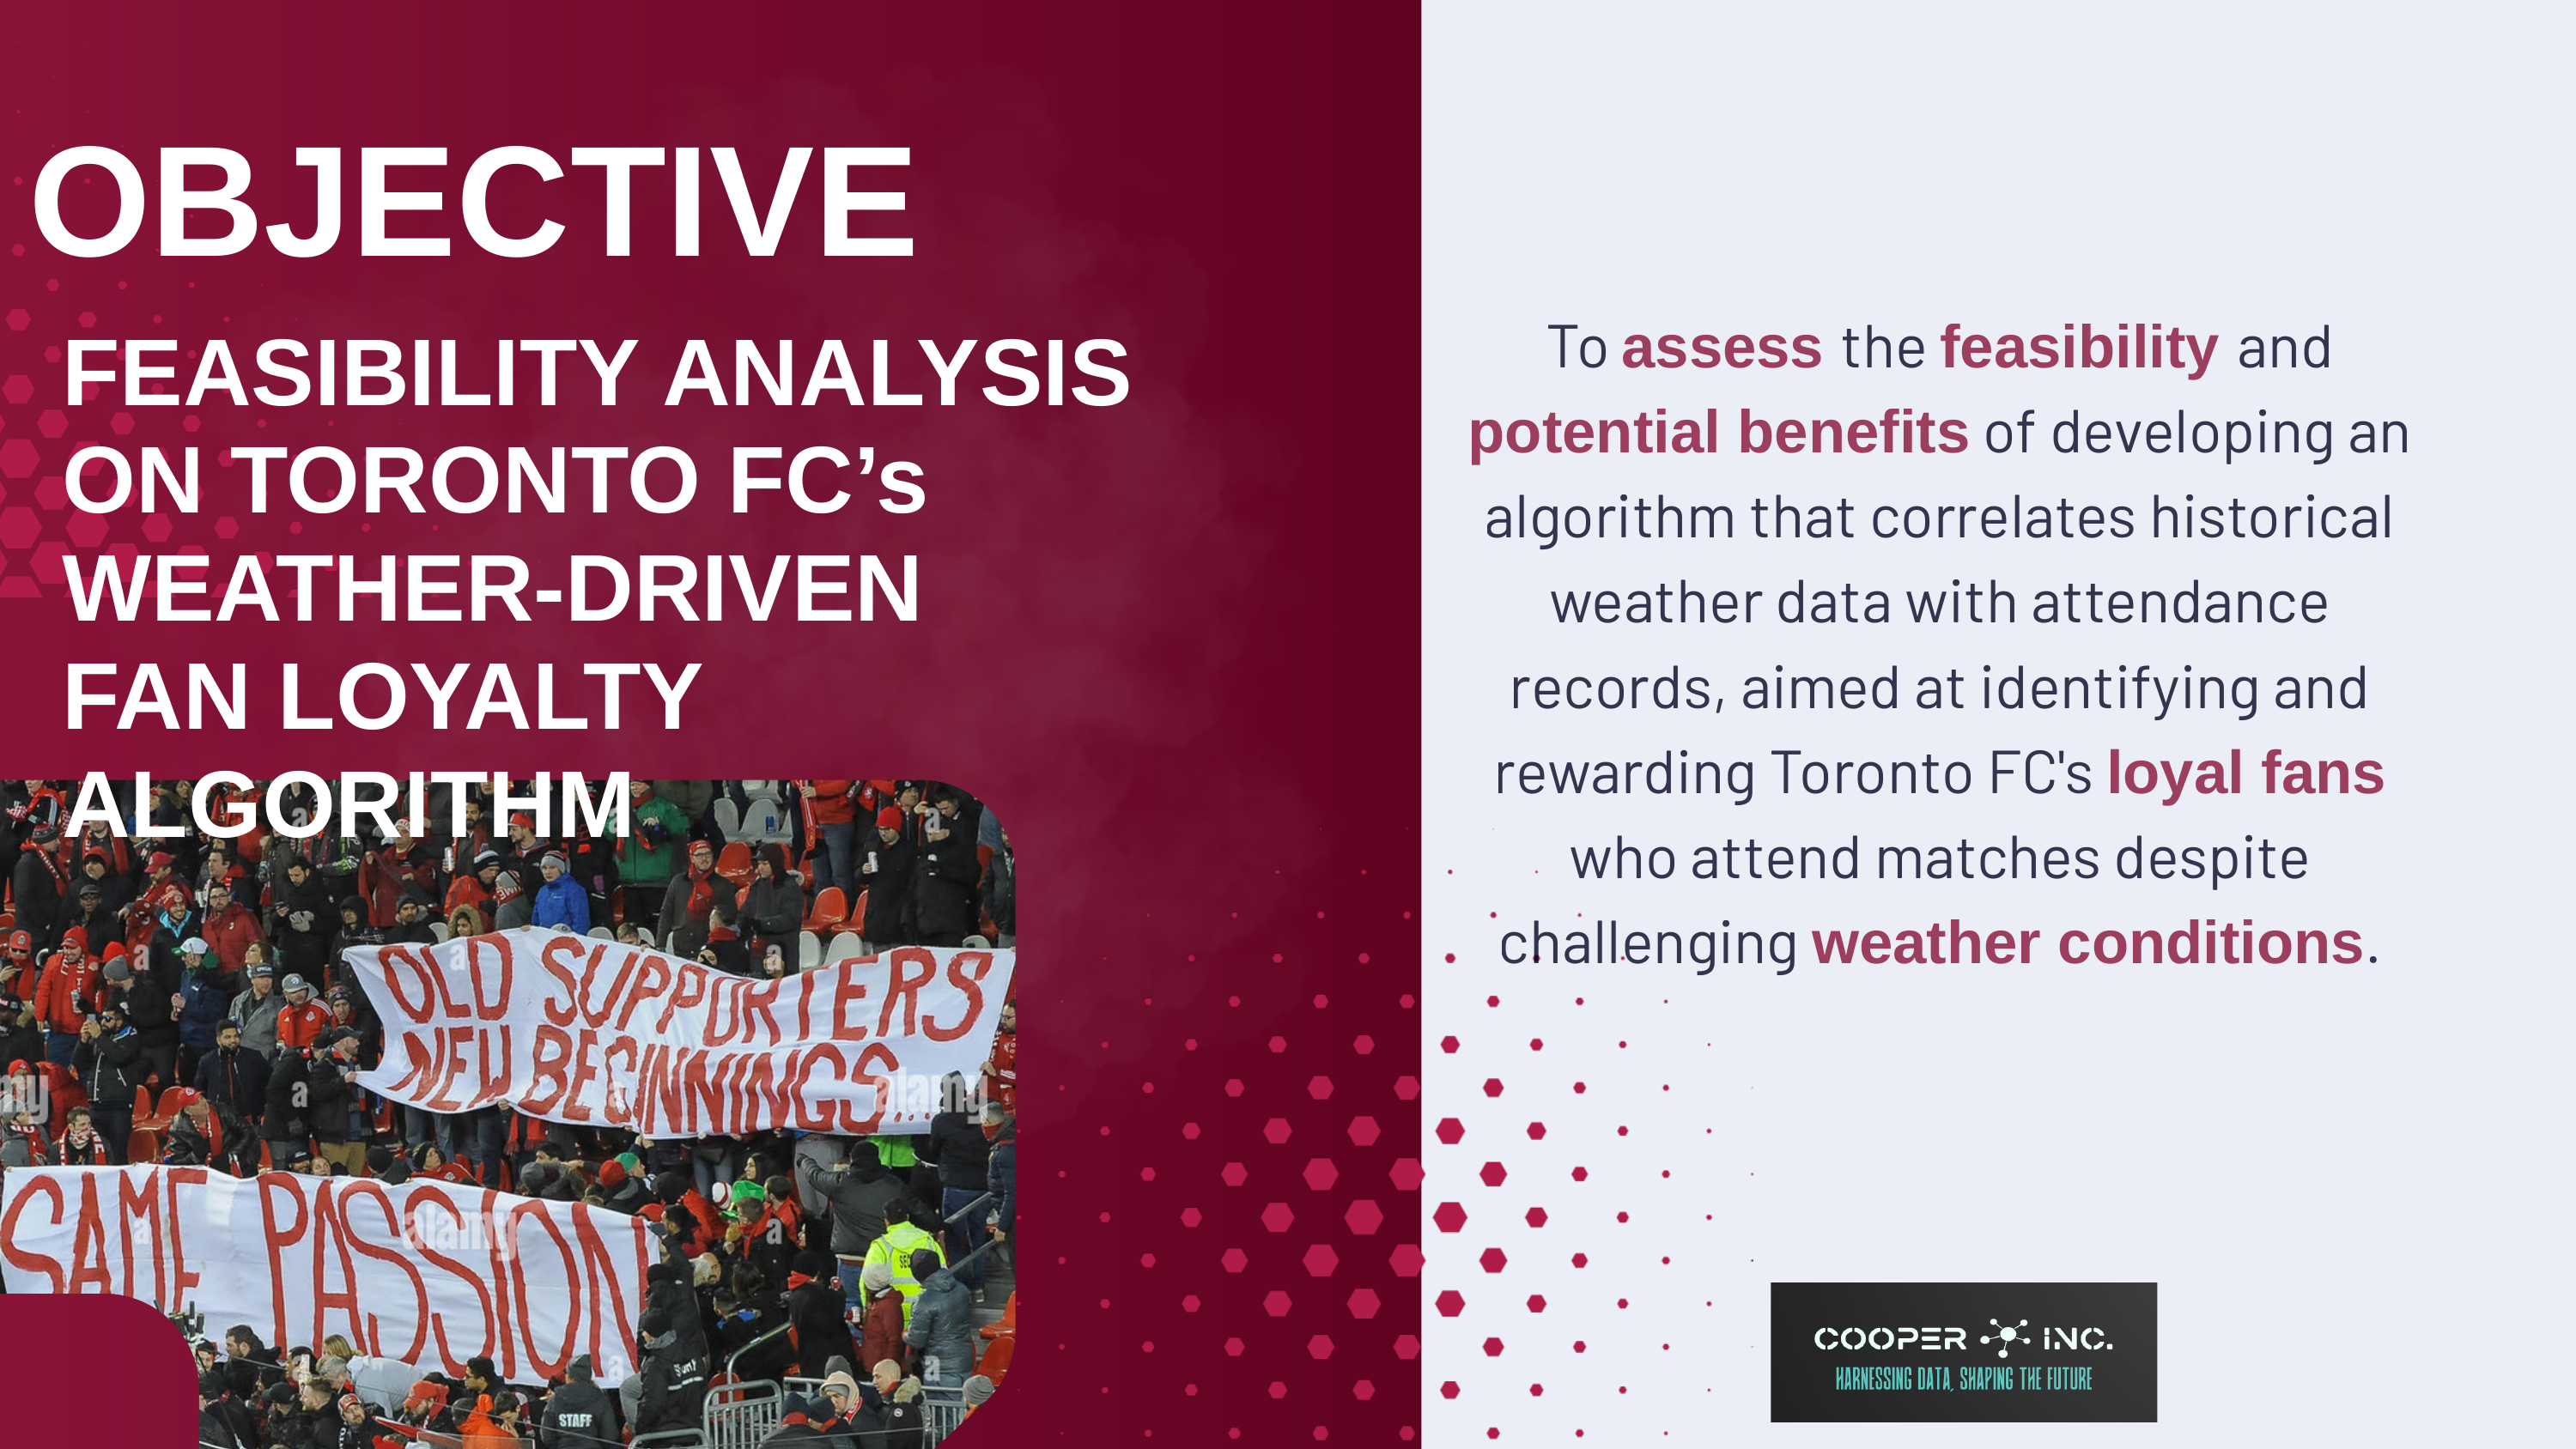

OBJECTIVE
To assess the feasibility and potential benefits of developing an algorithm that correlates historical weather data with attendance records, aimed at identifying and rewarding Toronto FC's loyal fans who attend matches despite challenging weather conditions.
FEASIBILITY ANALYSIS
ON TORONTO FC’s
WEATHER-DRIVEN
FAN LOYALTY ALGORITHM